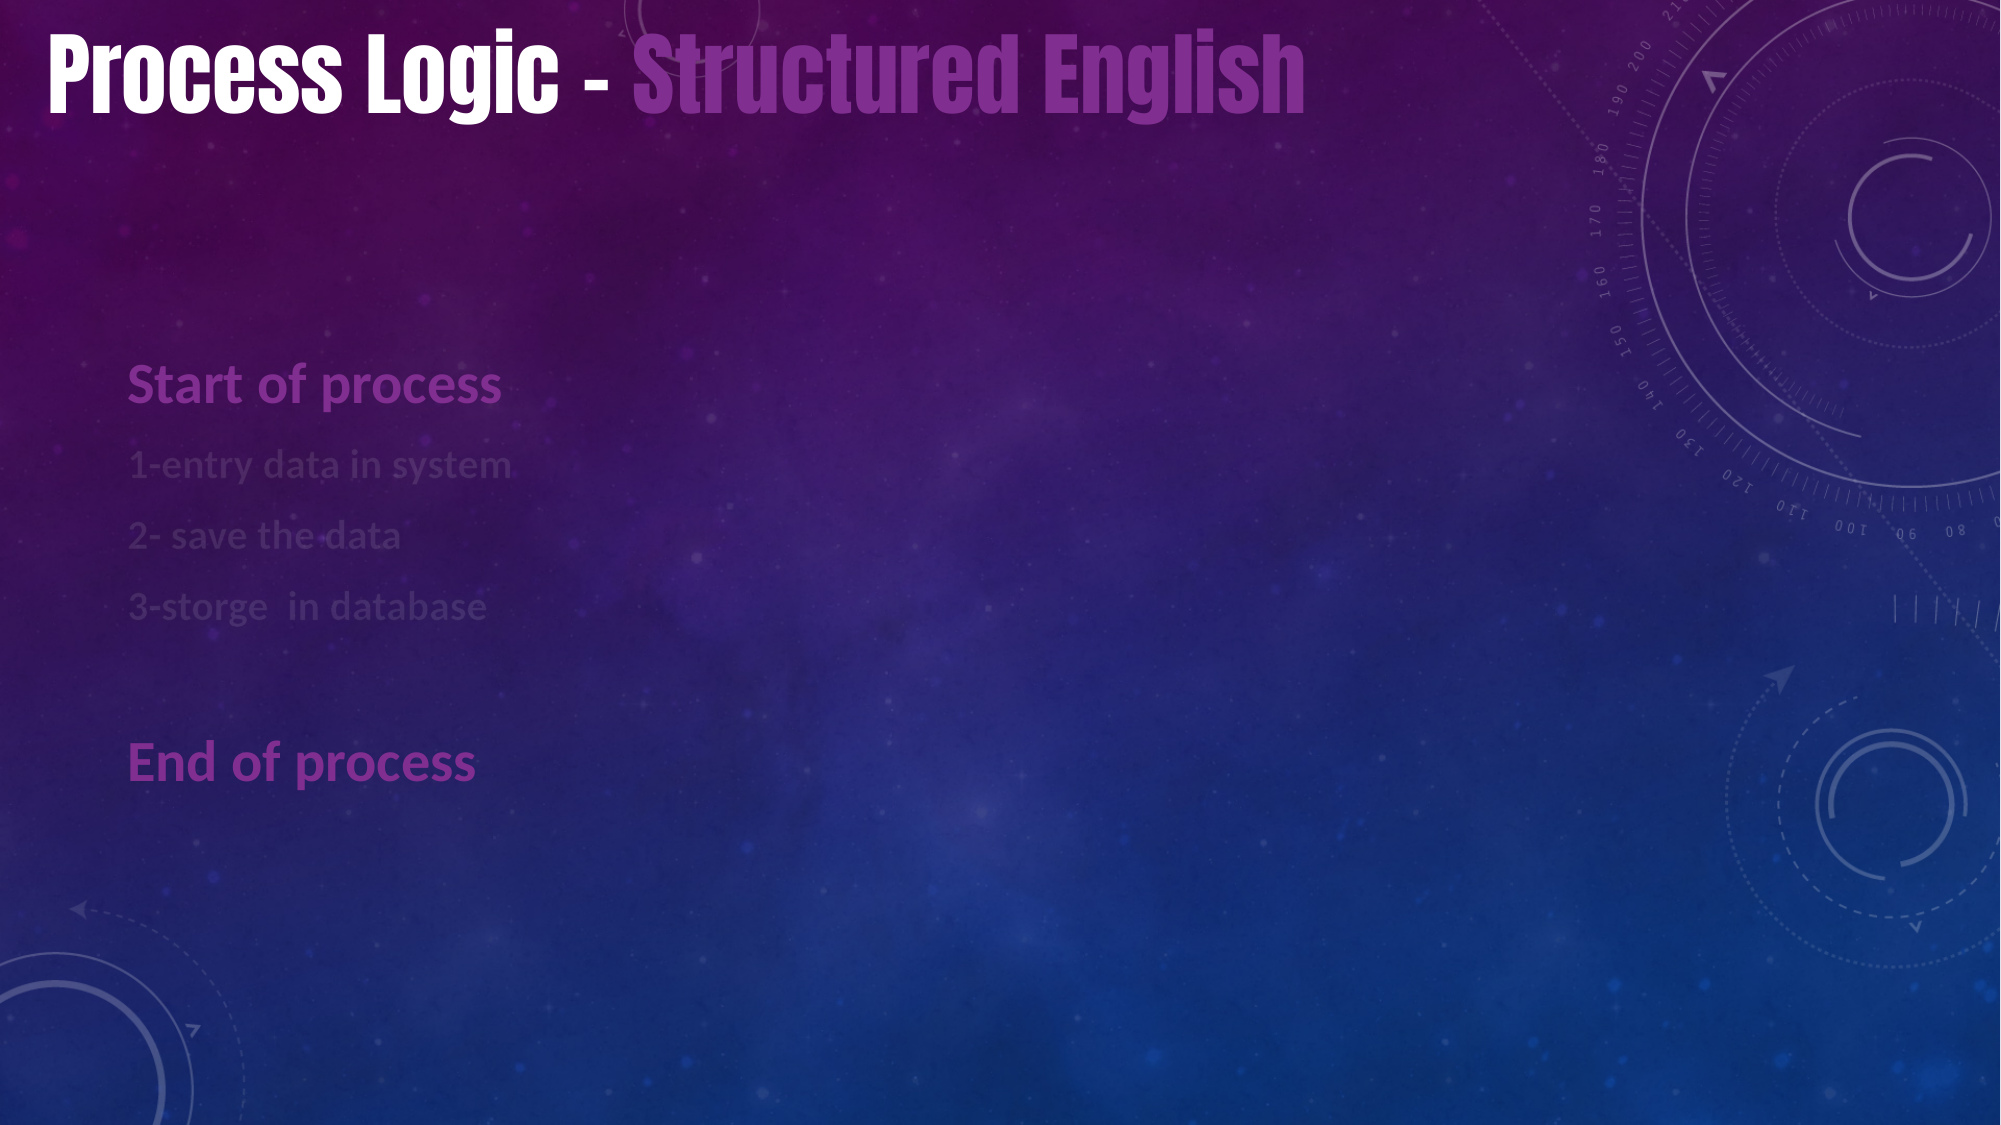

Process Logic – Structured English
Start of process
1-entry data in system
2- save the data
3-storge  in database

End of process